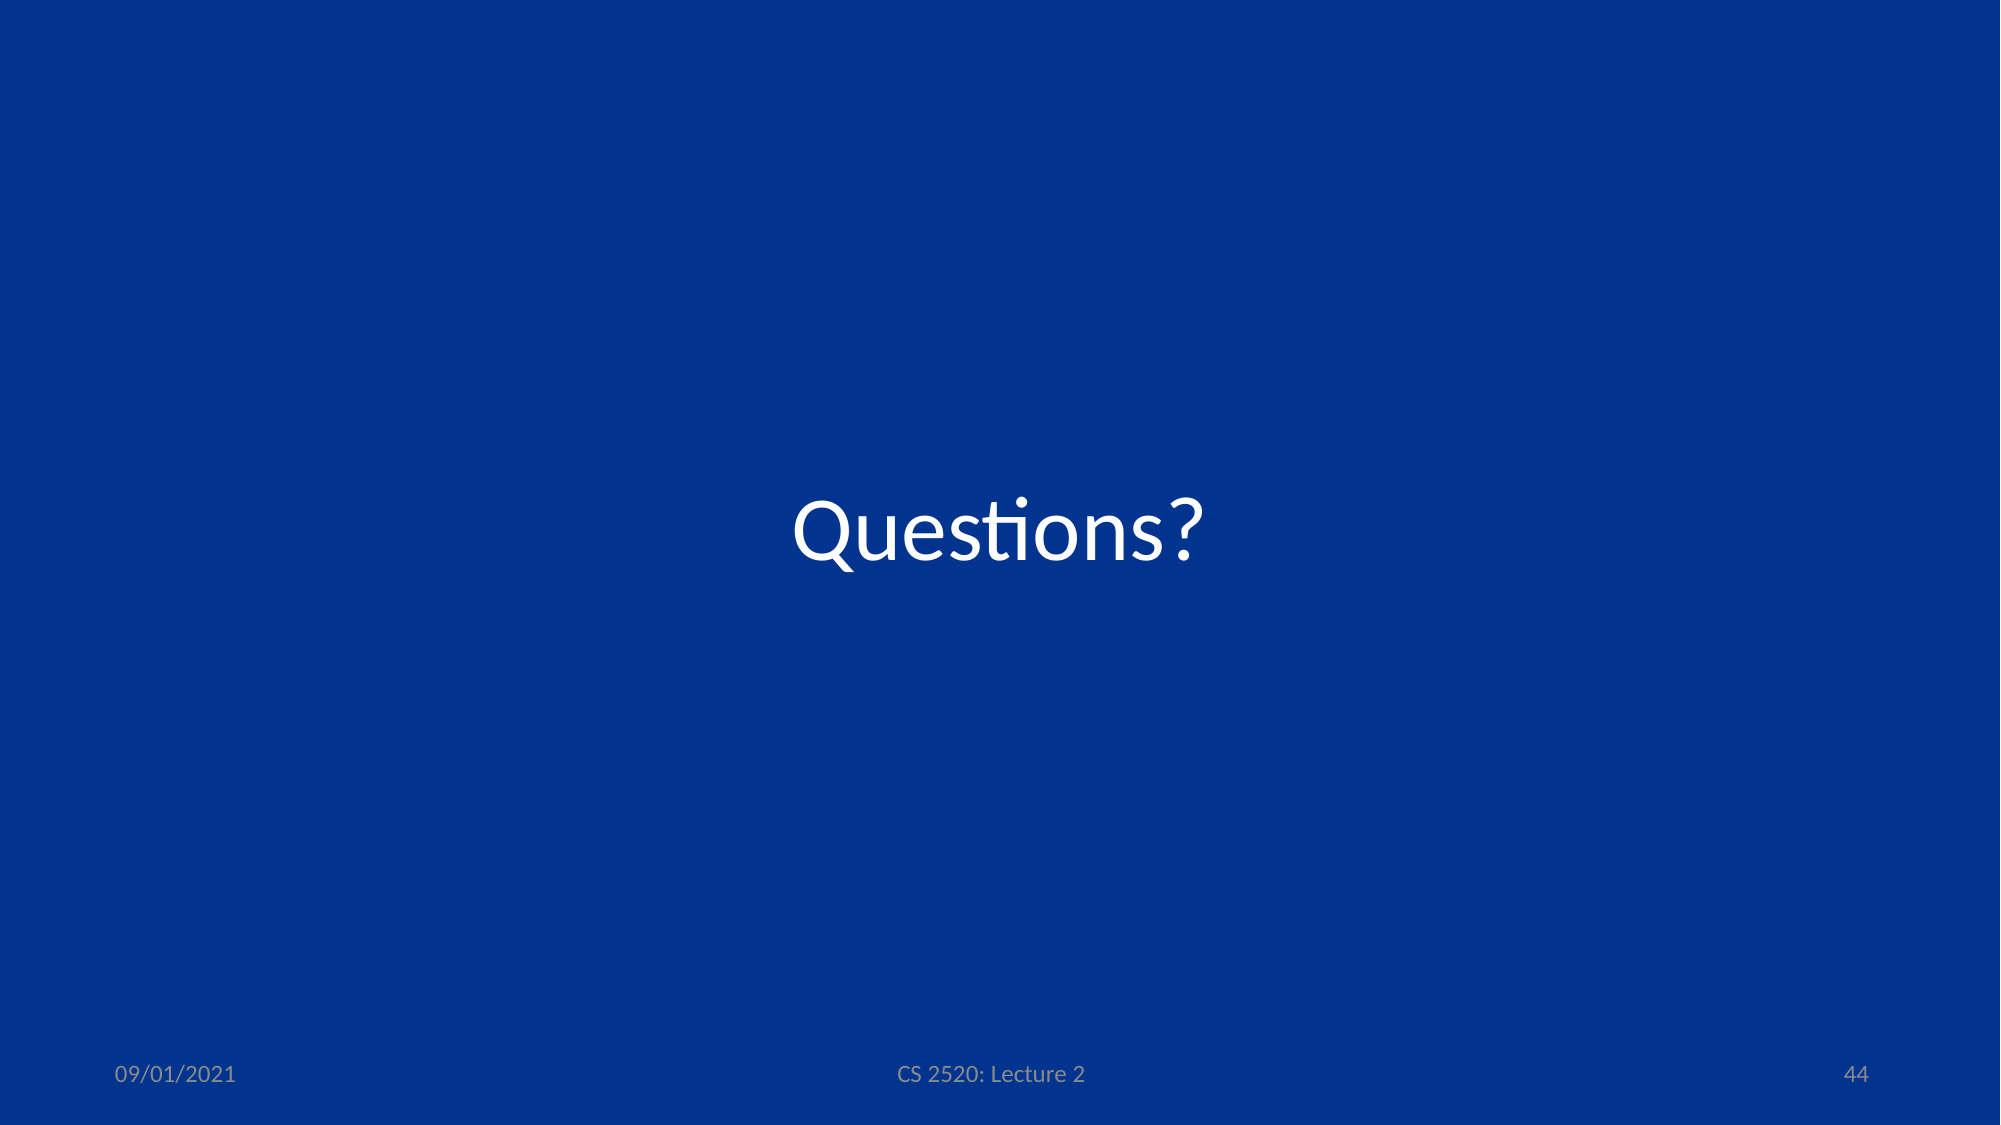

# Questions?
09/01/2021
CS 2520: Lecture 2
44